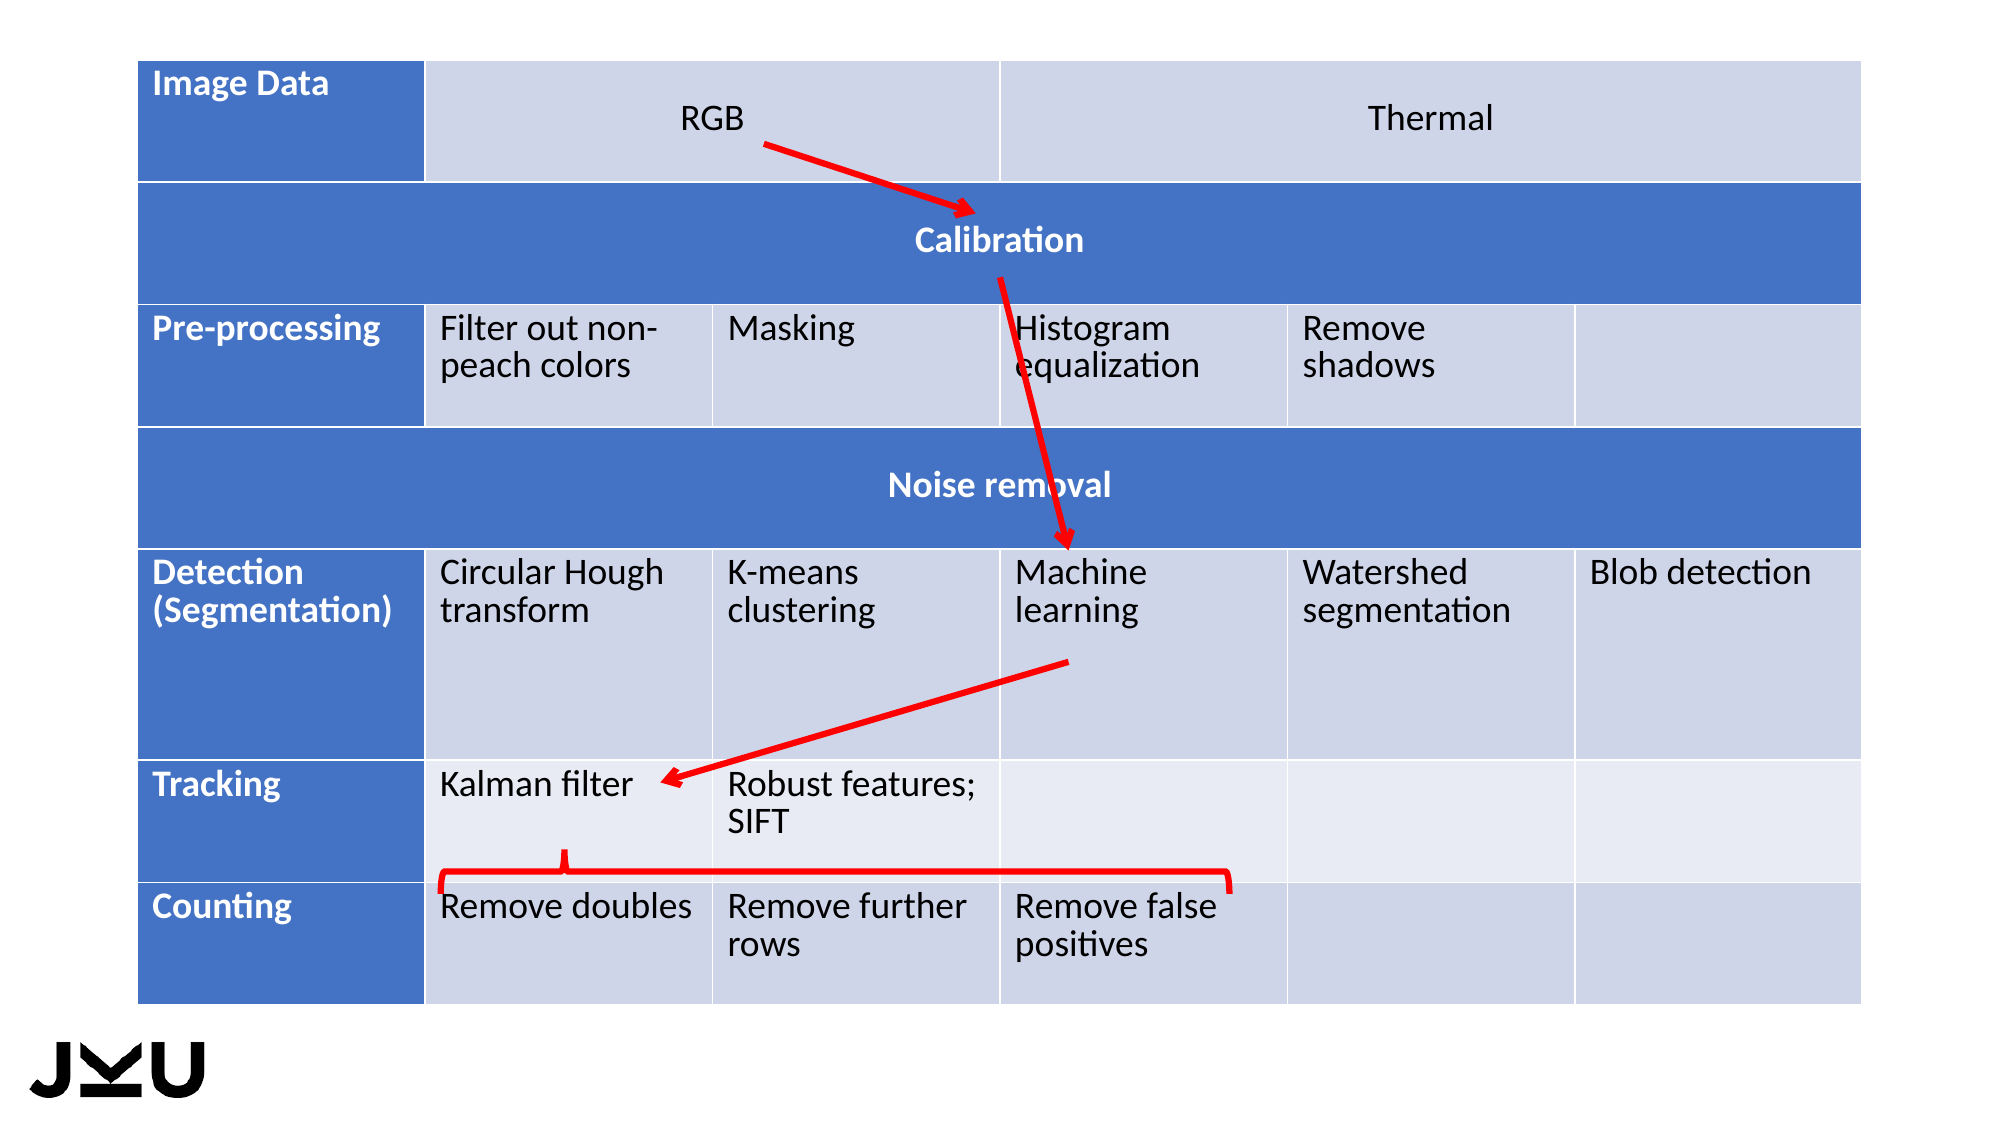

| Image Data | RGB |  | Thermal |  |  |
| --- | --- | --- | --- | --- | --- |
| Calibration |  |  |  |  |  |
| Pre-processing | Filter out non-peach colors | Masking | Histogram equalization | Remove shadows |  |
| Noise removal |  |  |  |  |  |
| Detection (Segmentation) | Circular Hough transform | K-means clustering | Machine learning | Watershed segmentation | Blob detection |
| Tracking | Kalman filter | Robust features; SIFT |  |  |  |
| Counting | Remove doubles | Remove further rows | Remove false positives |  |  |
#